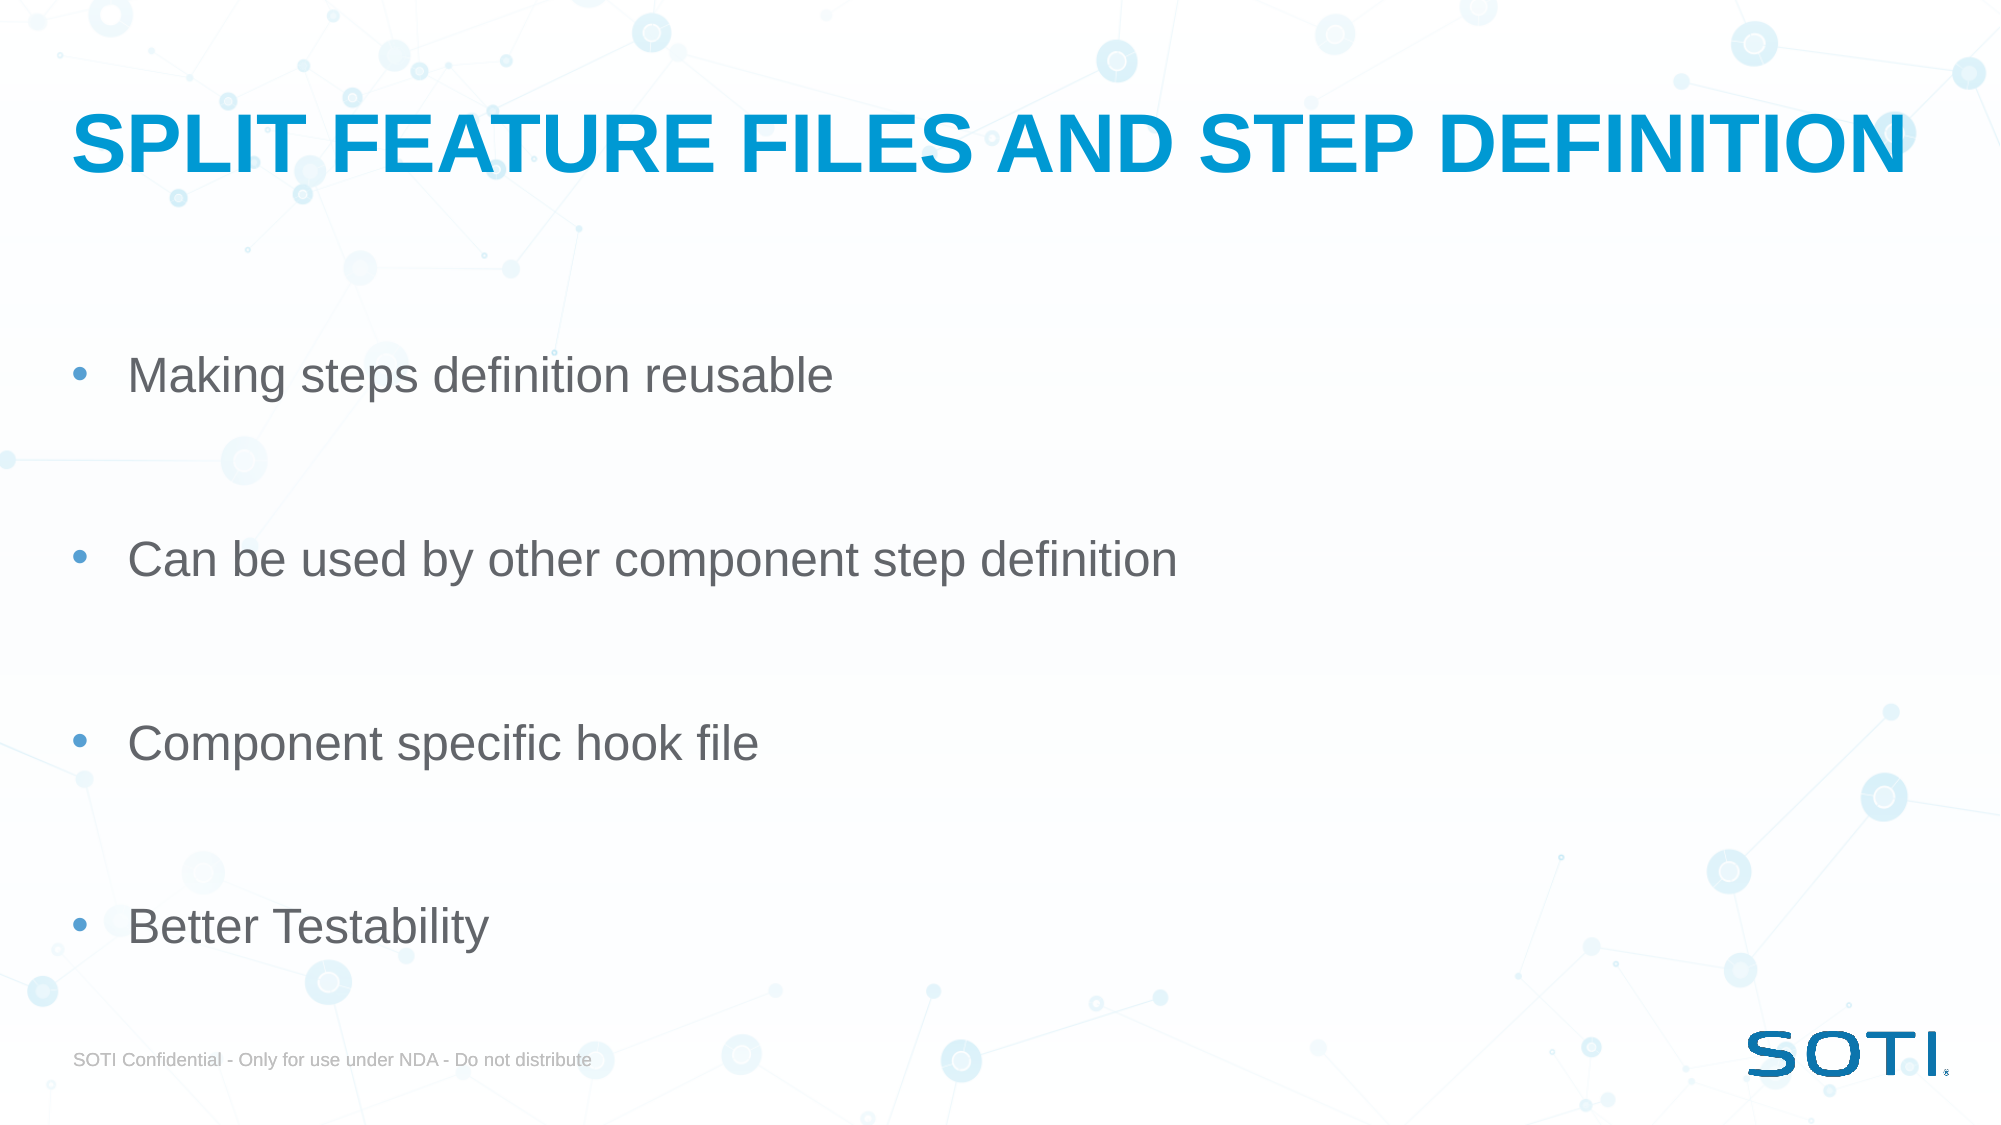

# Split Feature files and Step definition
Making steps definition reusable

Can be used by other component step definition

Component specific hook file

Better Testability